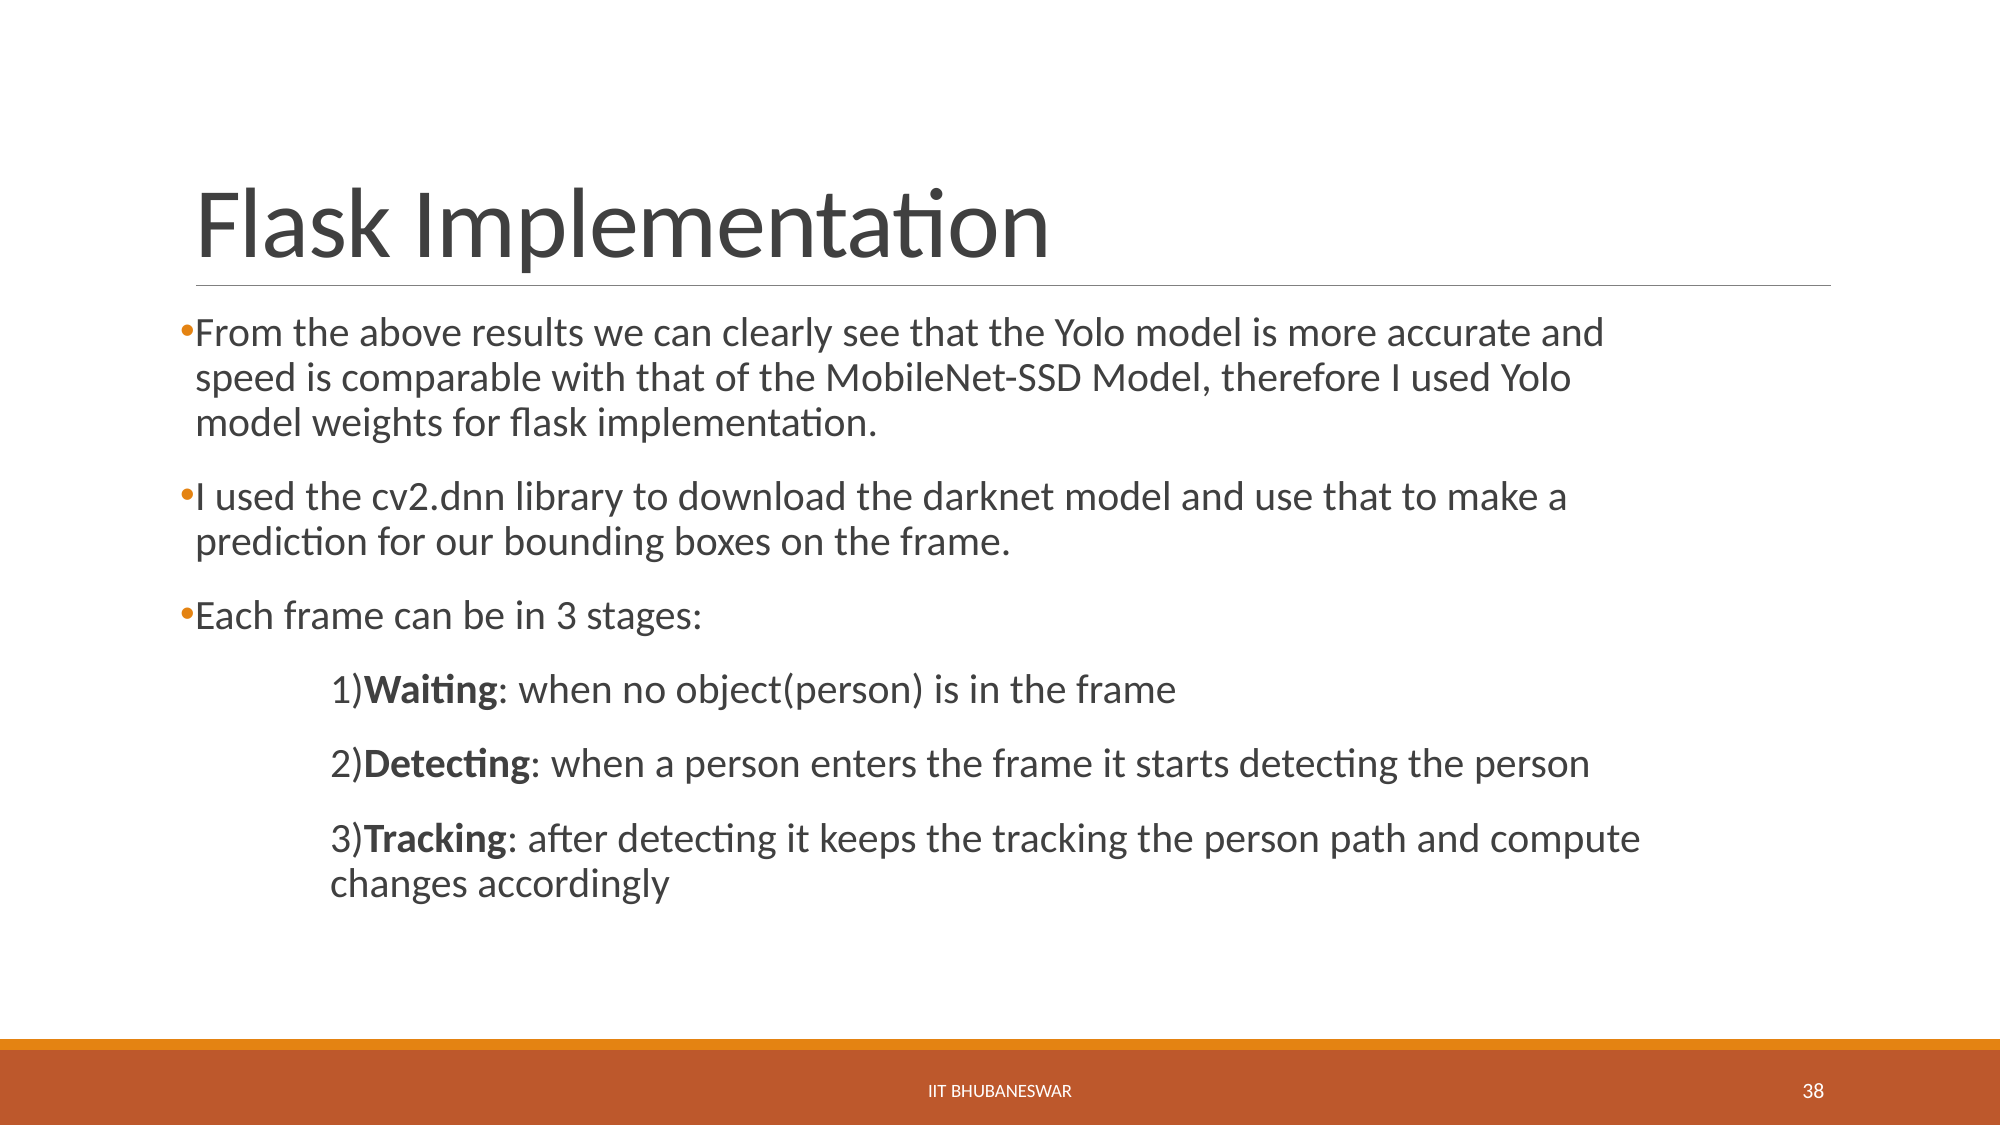

# Flask Implementation
From the above results we can clearly see that the Yolo model is more accurate and speed is comparable with that of the MobileNet-SSD Model, therefore I used Yolo model weights for flask implementation.
I used the cv2.dnn library to download the darknet model and use that to make a prediction for our bounding boxes on the frame.
Each frame can be in 3 stages:
	1)Waiting: when no object(person) is in the frame
	2)Detecting: when a person enters the frame it starts detecting the person
	3)Tracking: after detecting it keeps the tracking the person path and compute 	changes accordingly
IIT BHUBANESWAR
38